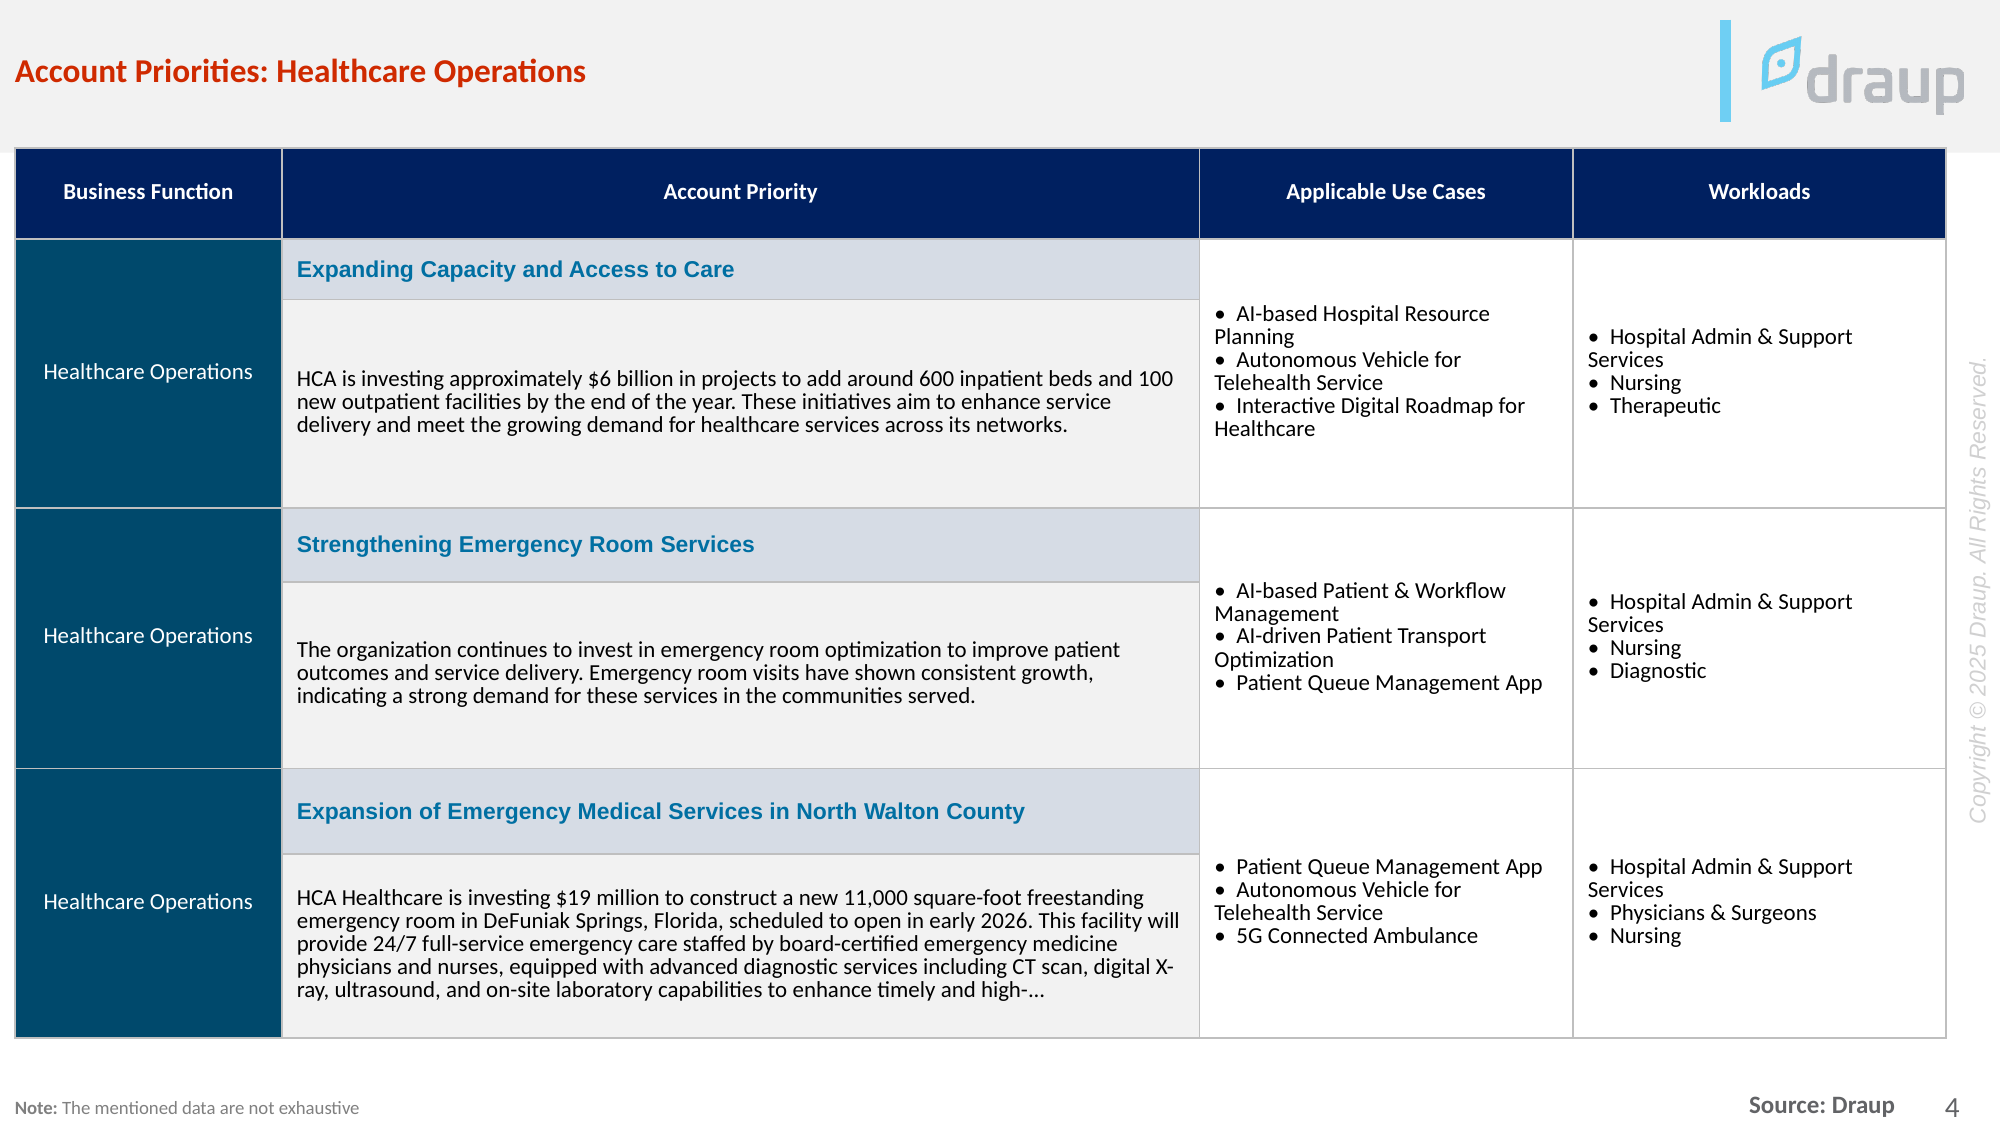

Account Priorities: Healthcare Operations
| Business Function | Account Priority | Applicable Use Cases | Workloads |
| --- | --- | --- | --- |
| Healthcare Operations | Expanding Capacity and Access to Care | • AI-based Hospital Resource Planning • Autonomous Vehicle for Telehealth Service • Interactive Digital Roadmap for Healthcare | • Hospital Admin & Support Services • Nursing • Therapeutic |
|  | HCA is investing approximately $6 billion in projects to add around 600 inpatient beds and 100 new outpatient facilities by the end of the year. These initiatives aim to enhance service delivery and meet the growing demand for healthcare services across its networks. |  |  |
| Healthcare Operations | Strengthening Emergency Room Services | • AI-based Patient & Workflow Management • AI-driven Patient Transport Optimization • Patient Queue Management App | • Hospital Admin & Support Services • Nursing • Diagnostic |
|  | The organization continues to invest in emergency room optimization to improve patient outcomes and service delivery. Emergency room visits have shown consistent growth, indicating a strong demand for these services in the communities served. |  |  |
| Healthcare Operations | Expansion of Emergency Medical Services in North Walton County | • Patient Queue Management App • Autonomous Vehicle for Telehealth Service • 5G Connected Ambulance | • Hospital Admin & Support Services • Physicians & Surgeons • Nursing |
|  | HCA Healthcare is investing $19 million to construct a new 11,000 square-foot freestanding emergency room in DeFuniak Springs, Florida, scheduled to open in early 2026. This facility will provide 24/7 full-service emergency care staffed by board-certified emergency medicine physicians and nurses, equipped with advanced diagnostic services including CT scan, digital X-ray, ultrasound, and on-site laboratory capabilities to enhance timely and high-... |  |  |
Note: The mentioned data are not exhaustive